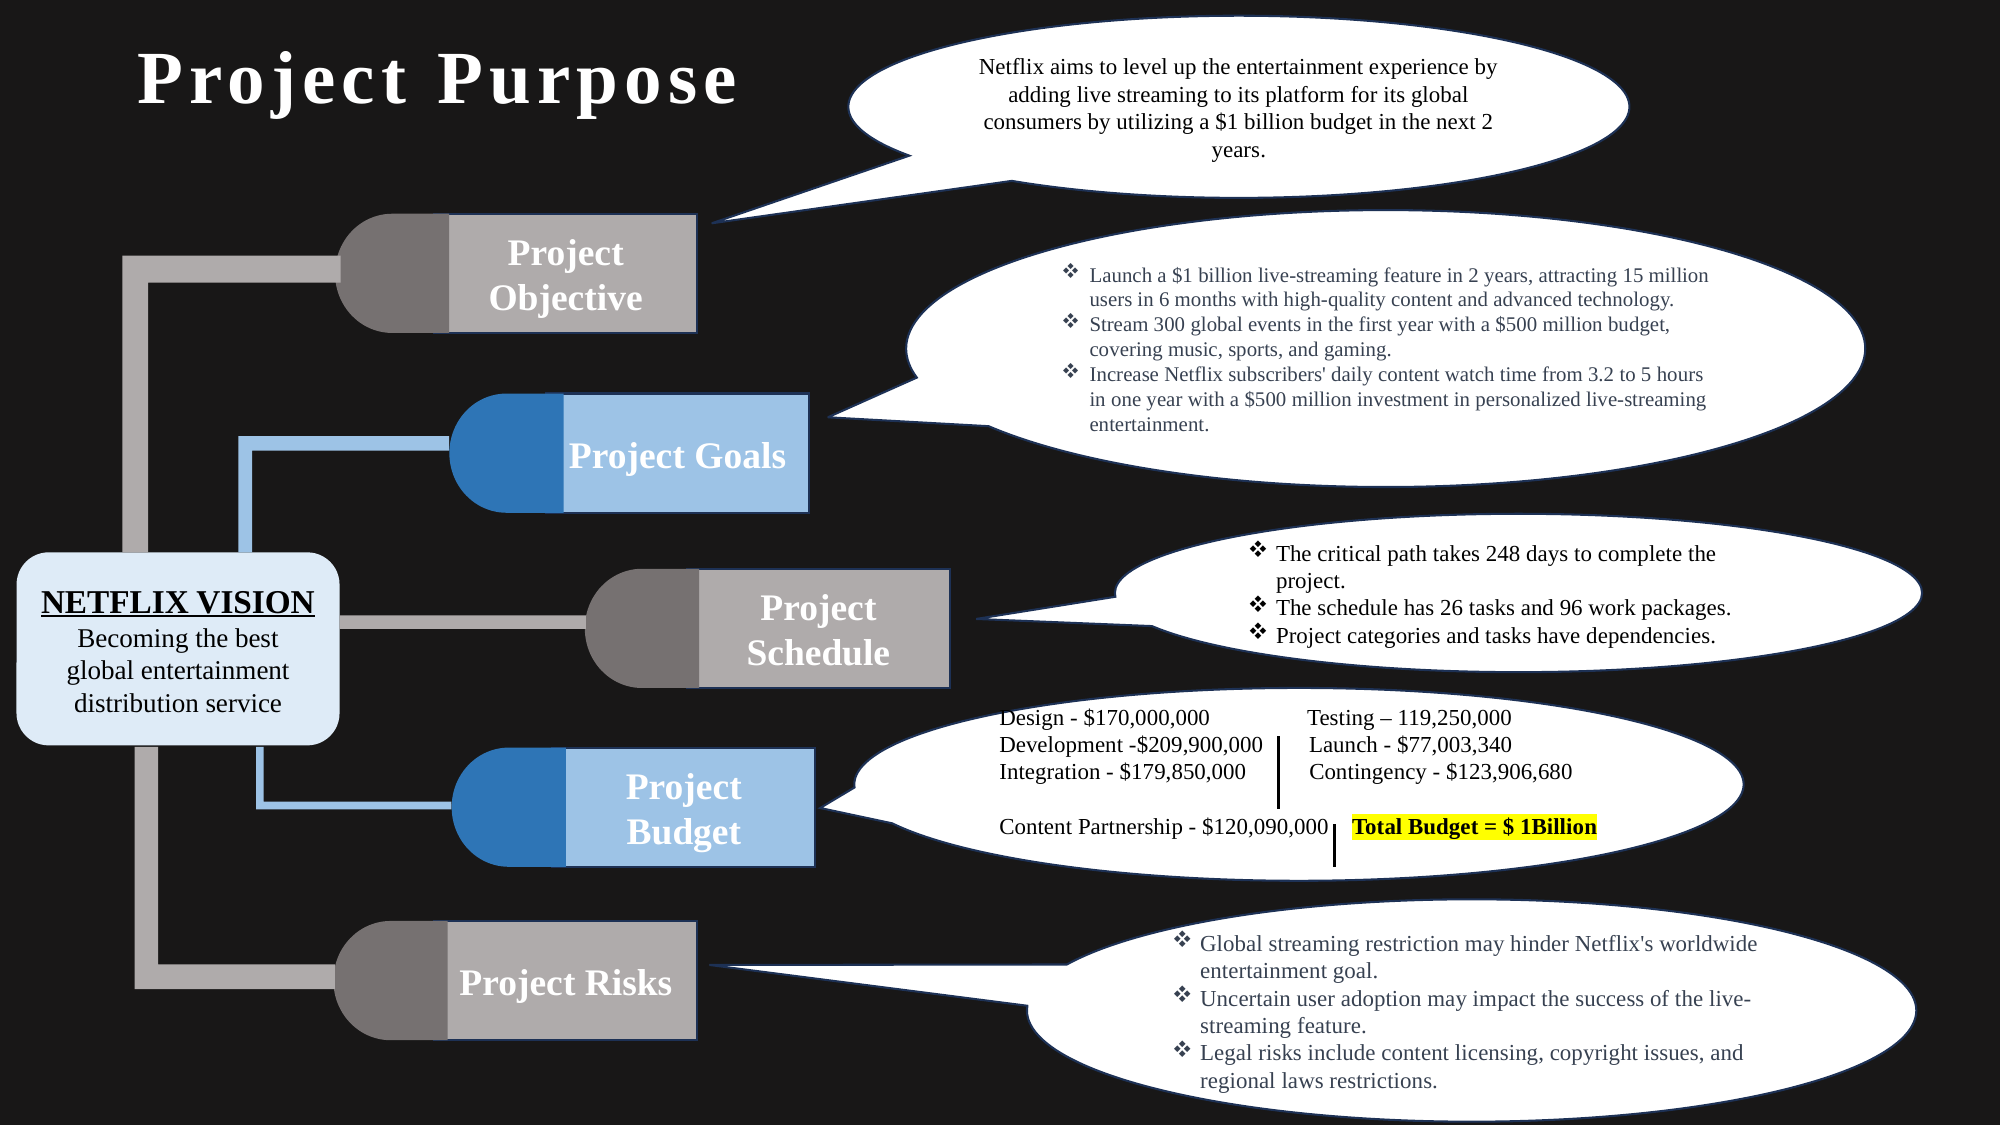

Netflix aims to level up the entertainment experience by adding live streaming to its platform for its global consumers by utilizing a $1 billion budget in the next 2 years.
Project Purpose

Launch a $1 billion live-streaming feature in 2 years, attracting 15 million users in 6 months with high-quality content and advanced technology.
Stream 300 global events in the first year with a $500 million budget, covering music, sports, and gaming.
Increase Netflix subscribers' daily content watch time from 3.2 to 5 hours in one year with a $500 million investment in personalized live-streaming entertainment.

Project Objective

Project Goals
NETFLIX VISION
Becoming the best global entertainment distribution service

Project Schedule

Project Budget

Project Risks
The critical path takes 248 days to complete the project.
The schedule has 26 tasks and 96 work packages.
Project categories and tasks have dependencies.
Design - $170,000,000                 Testing – 119,250,000
Development -$209,900,000        Launch - $77,003,340
Integration - $179,850,000           Contingency - $123,906,680
Content Partnership - $120,090,000    Total Budget = $ 1Billion
Global streaming restriction may hinder Netflix's worldwide entertainment goal.
Uncertain user adoption may impact the success of the live-streaming feature.
Legal risks include content licensing, copyright issues, and regional laws restrictions.